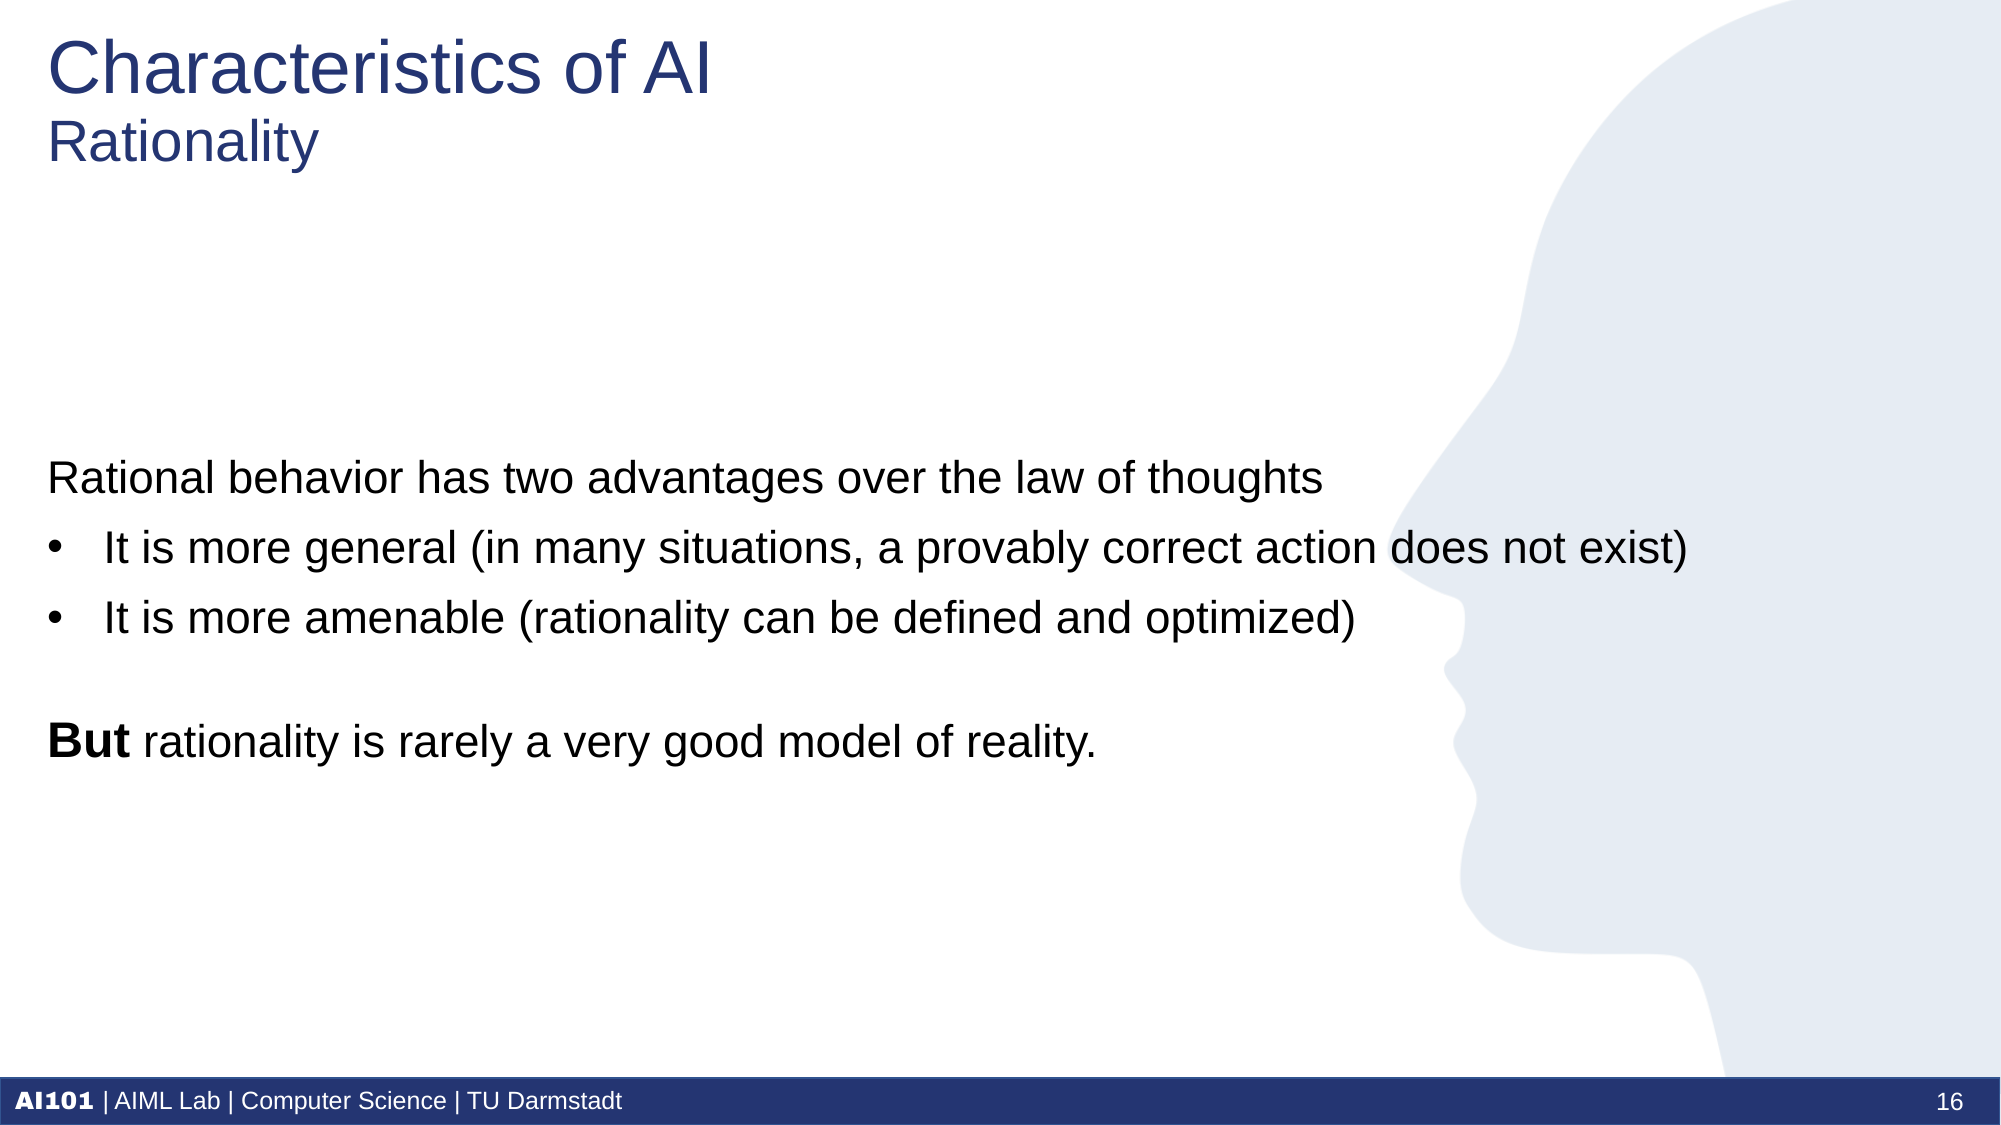

# Characteristics of AI
Rationality
Rational behavior has two advantages over the law of thoughts
It is more general (in many situations, a provably correct action does not exist)
It is more amenable (rationality can be defined and optimized)
But rationality is rarely a very good model of reality.